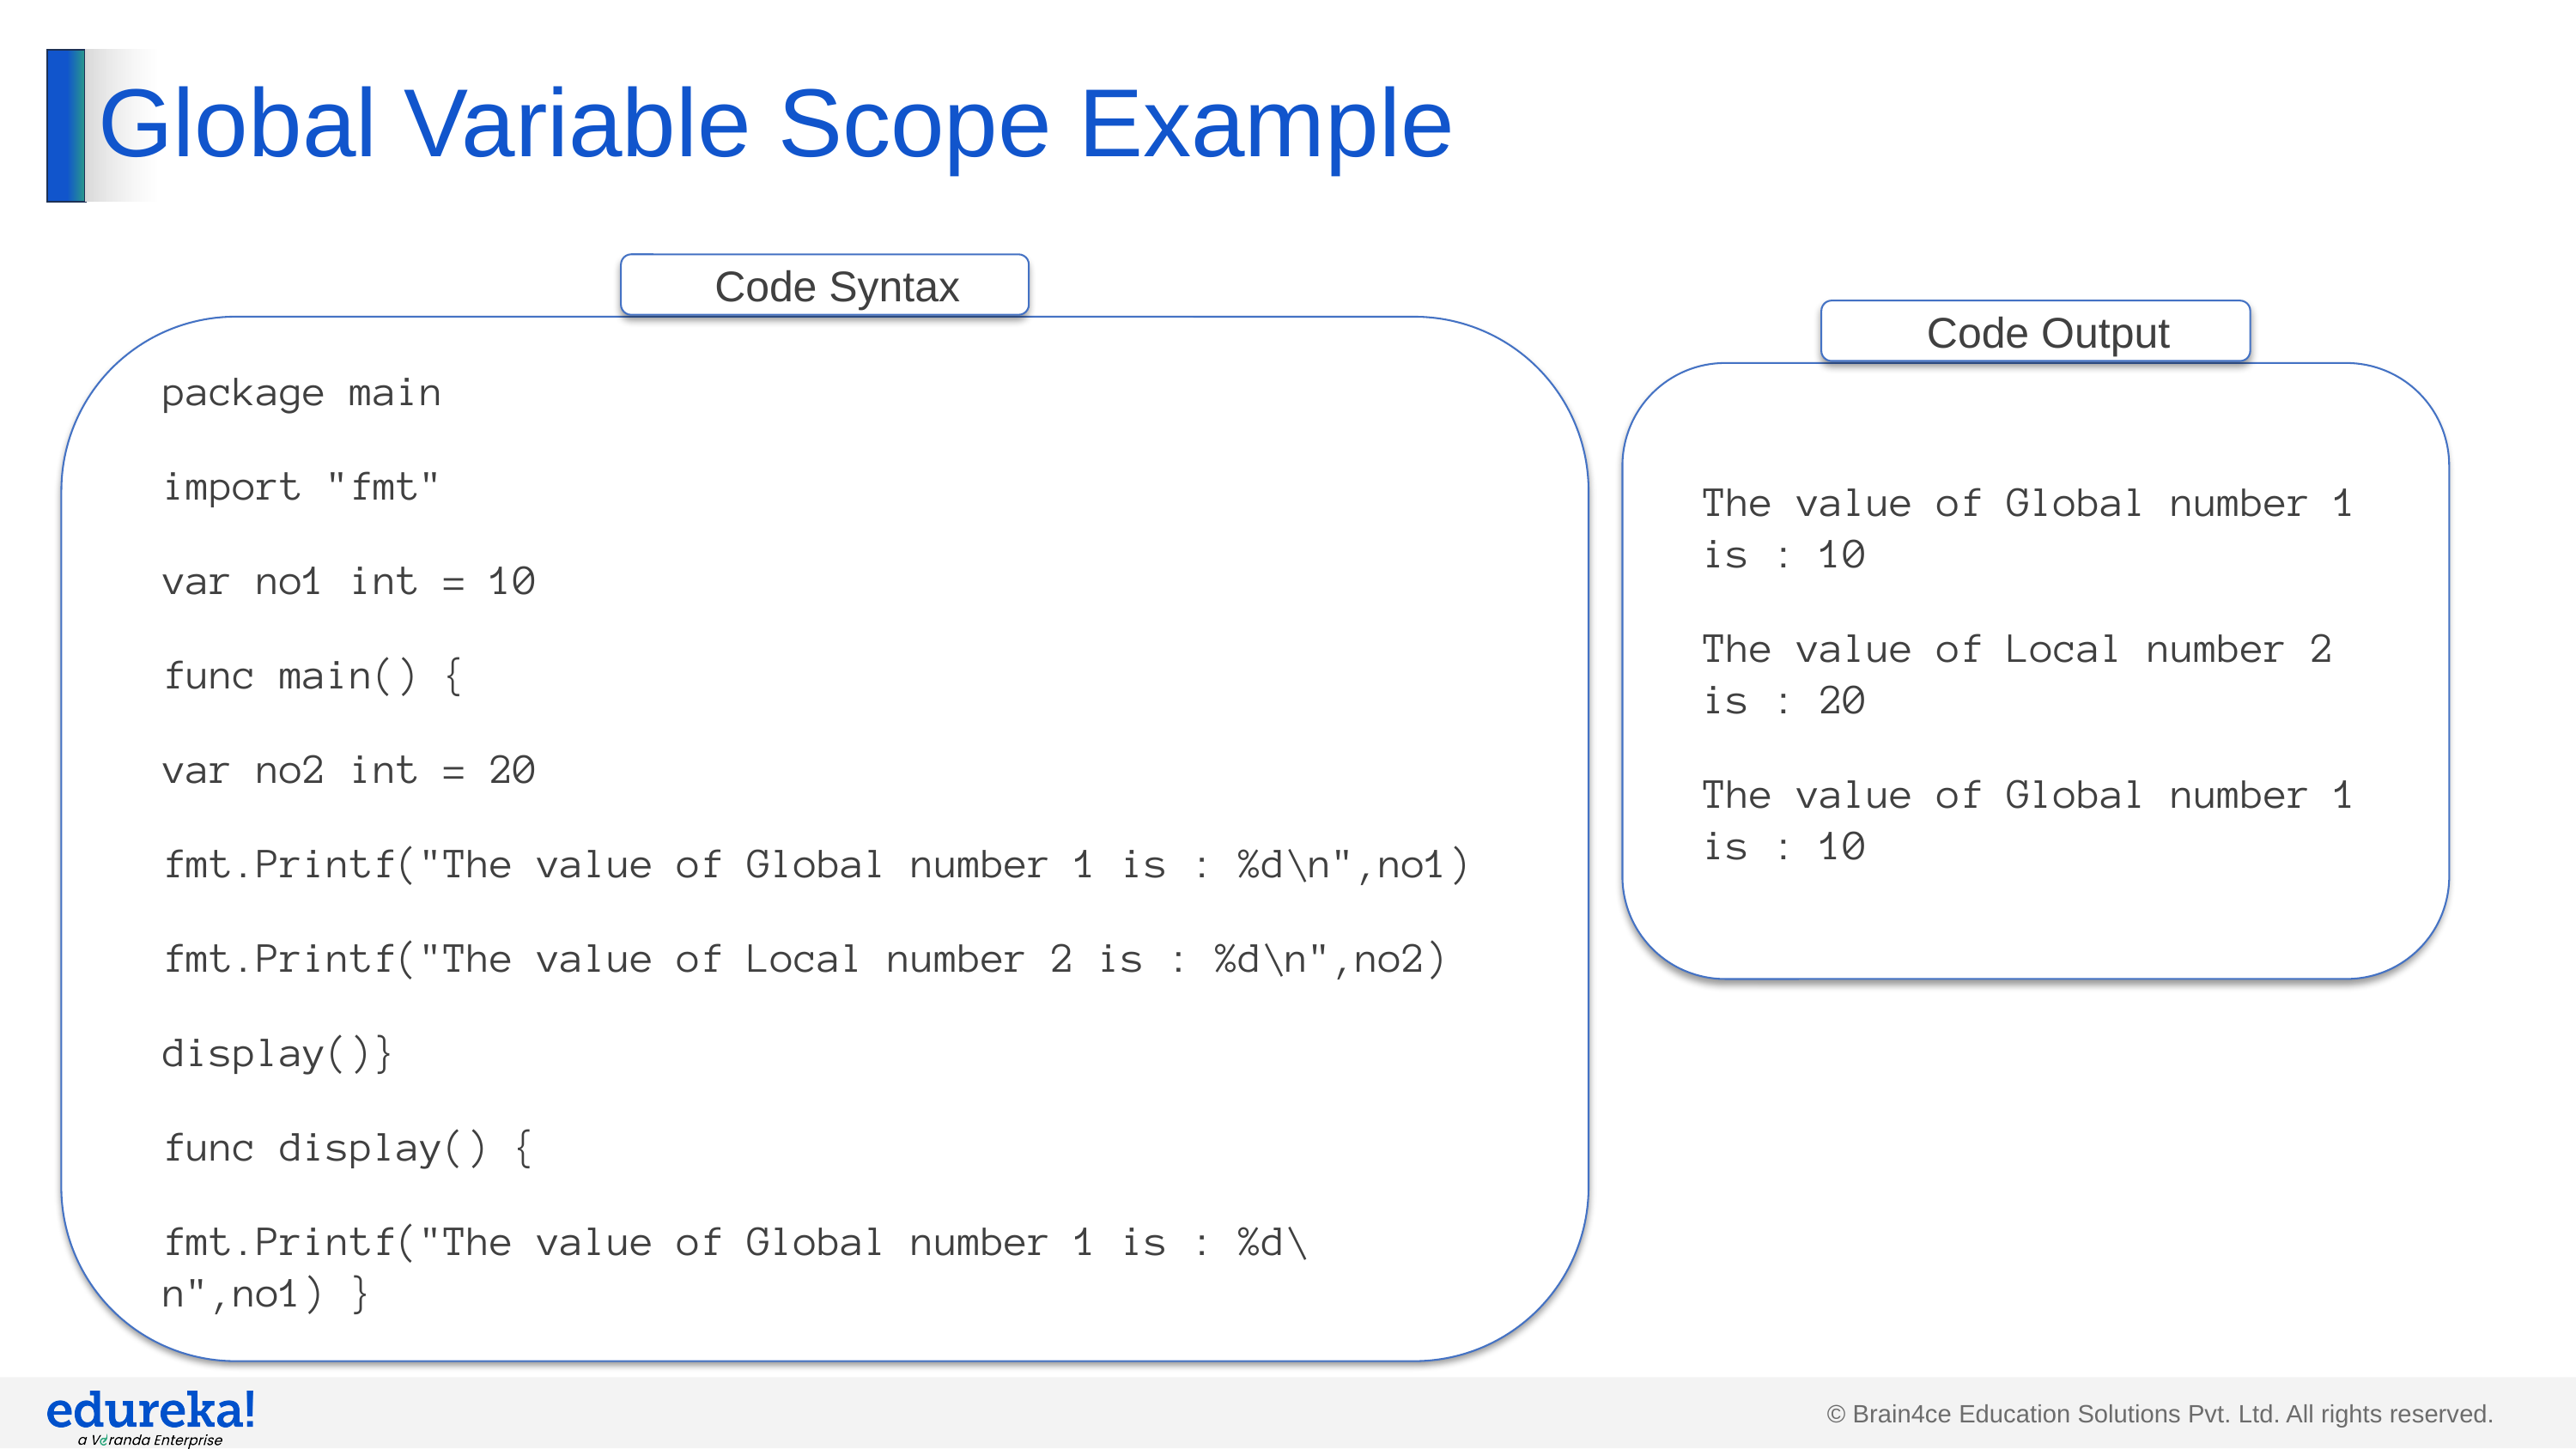

# Global Variable Scope Example
Code Syntax
Code Output
package main
import "fmt"
var no1 int = 10
func main() {
var no2 int = 20
fmt.Printf("The value of Global number 1 is : %d\n",no1)
fmt.Printf("The value of Local number 2 is : %d\n",no2)
display()}
func display() {
fmt.Printf("The value of Global number 1 is : %d\n",no1) }
The value of Global number 1 is : 10
The value of Local number 2 is : 20
The value of Global number 1 is : 10